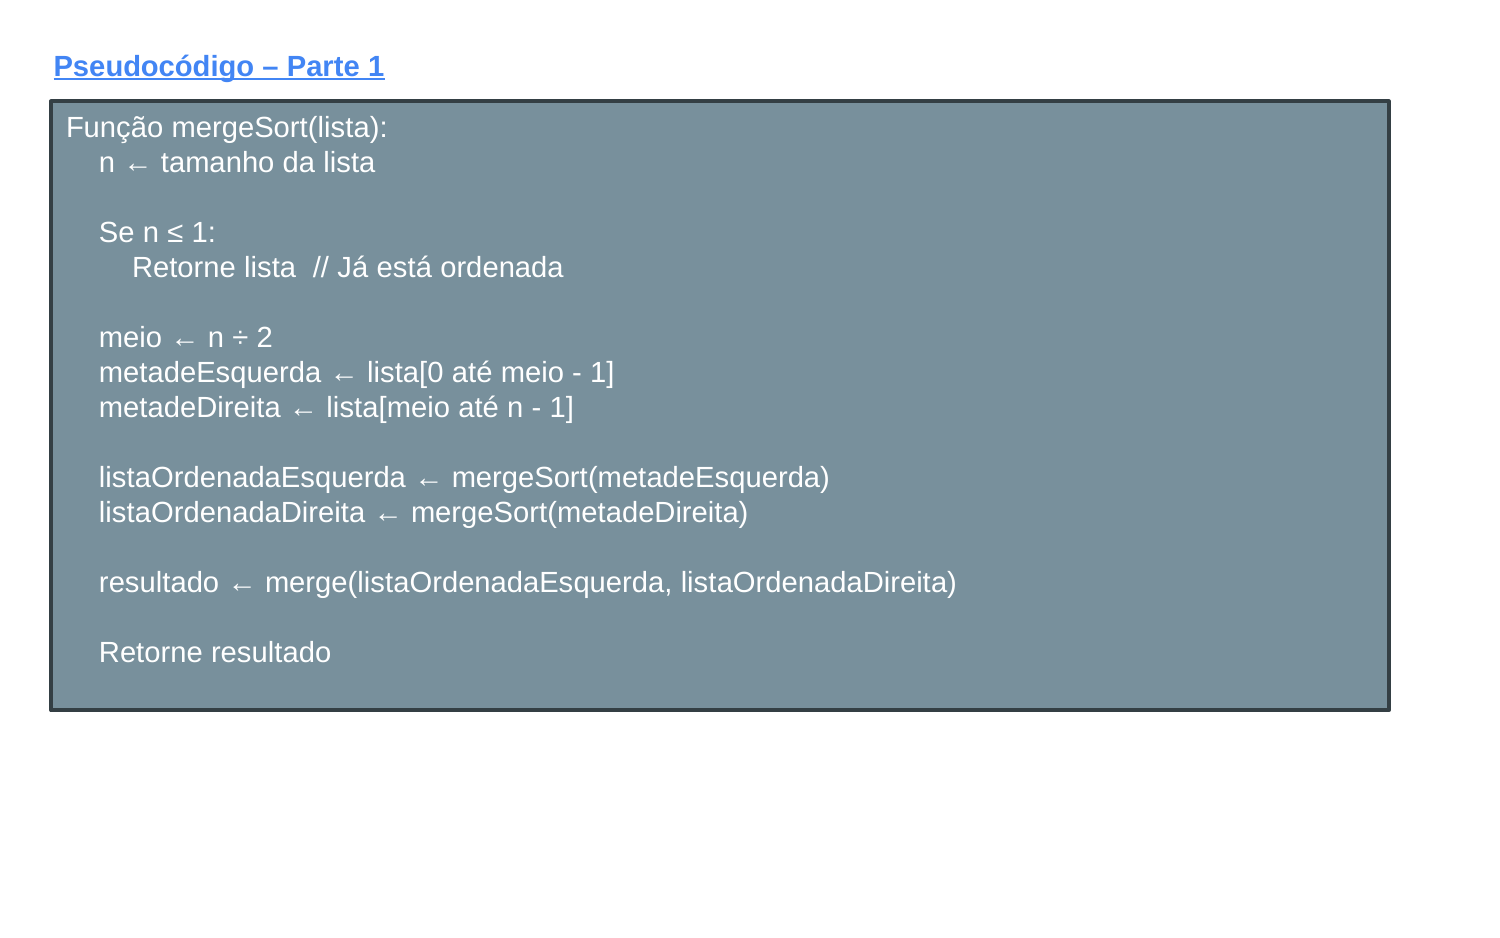

Pseudocódigo – Parte 1
Função mergeSort(lista):
    n ← tamanho da lista

    Se n ≤ 1:
        Retorne lista  // Já está ordenada

    meio ← n ÷ 2
    metadeEsquerda ← lista[0 até meio - 1]
    metadeDireita ← lista[meio até n - 1]

    listaOrdenadaEsquerda ← mergeSort(metadeEsquerda)
    listaOrdenadaDireita ← mergeSort(metadeDireita)

    resultado ← merge(listaOrdenadaEsquerda, listaOrdenadaDireita)

    Retorne resultado